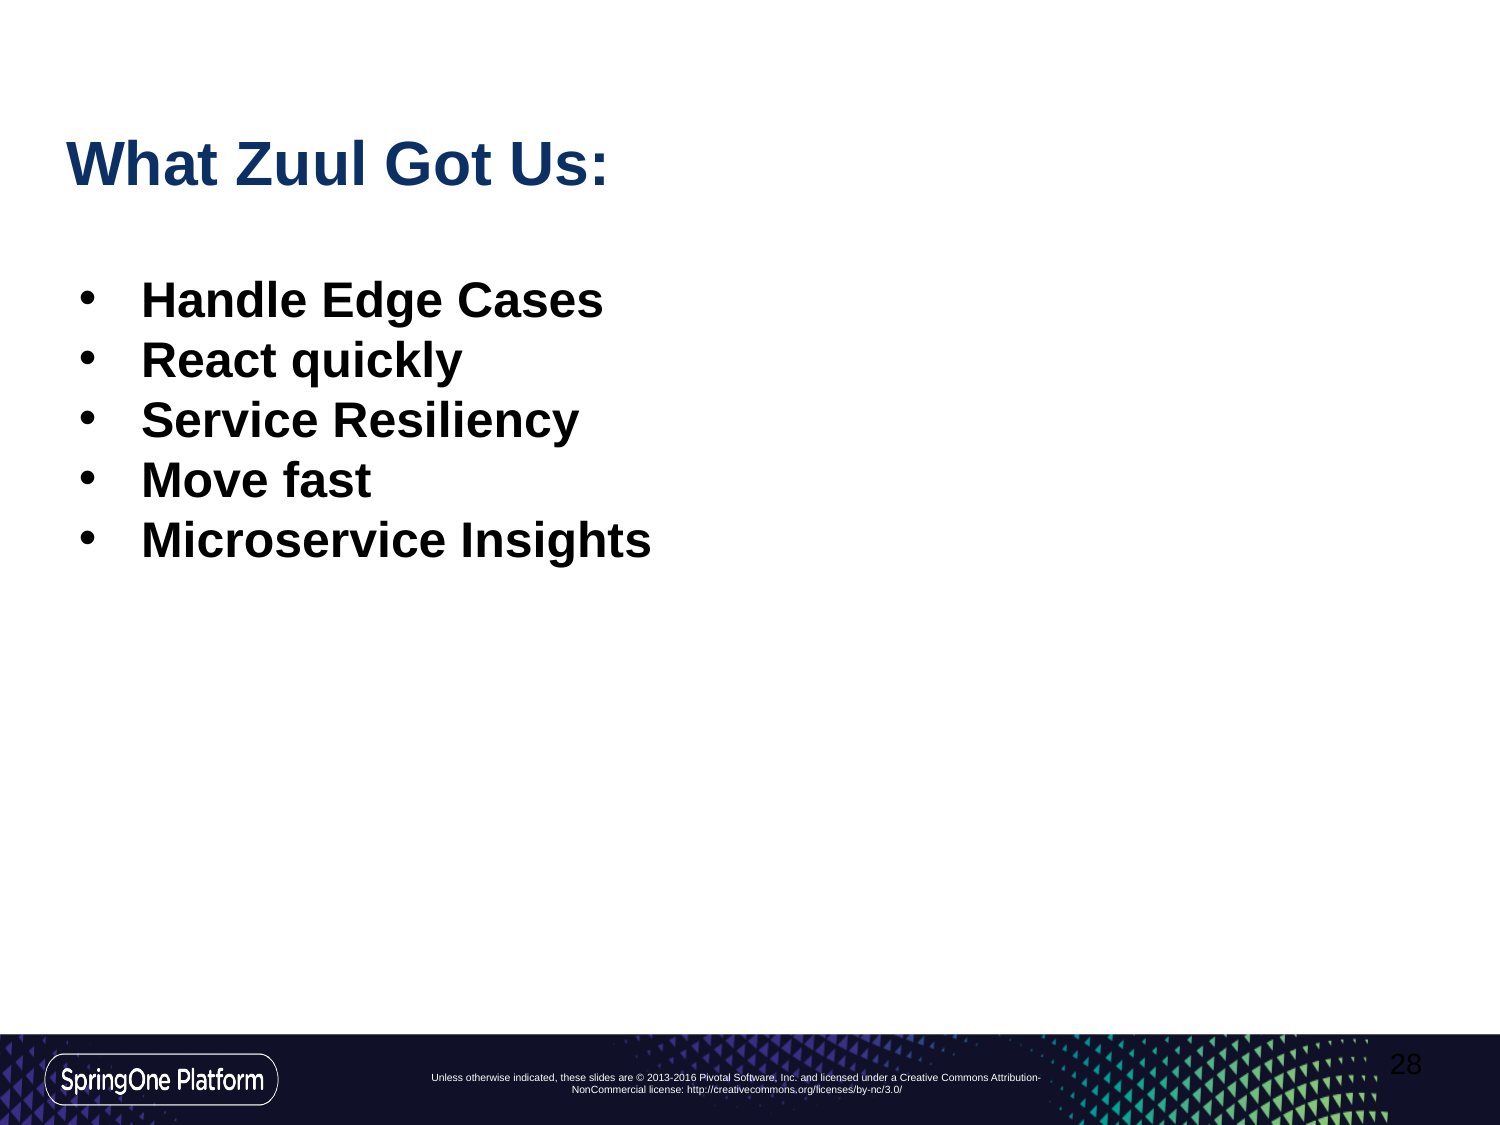

# What Zuul Got Us:
Handle Edge Cases
React quickly
Service Resiliency
Move fast
Microservice Insights
28